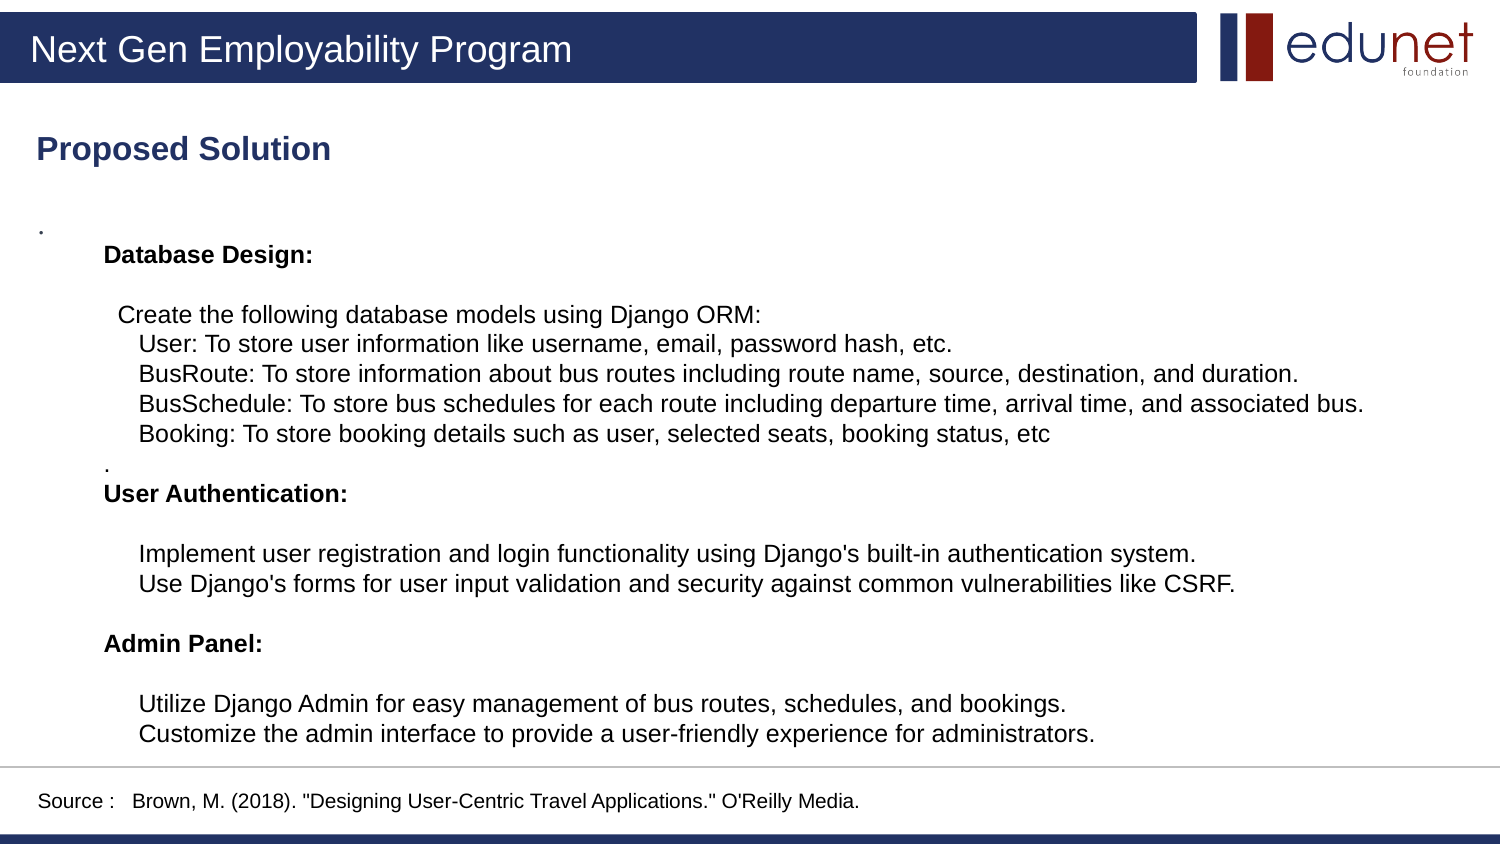

Proposed Solution
.

Database Design:

  Create the following database models using Django ORM:
     User: To store user information like username, email, password hash, etc.
     BusRoute: To store information about bus routes including route name, source, destination, and duration.
     BusSchedule: To store bus schedules for each route including departure time, arrival time, and associated bus.
     Booking: To store booking details such as user, selected seats, booking status, etc
.
User Authentication:

     Implement user registration and login functionality using Django's built-in authentication system.
     Use Django's forms for user input validation and security against common vulnerabilities like CSRF.

Admin Panel:

     Utilize Django Admin for easy management of bus routes, schedules, and bookings.
     Customize the admin interface to provide a user-friendly experience for administrators.
Source :   Brown, M. (2018). "Designing User-Centric Travel Applications." O'Reilly Media.